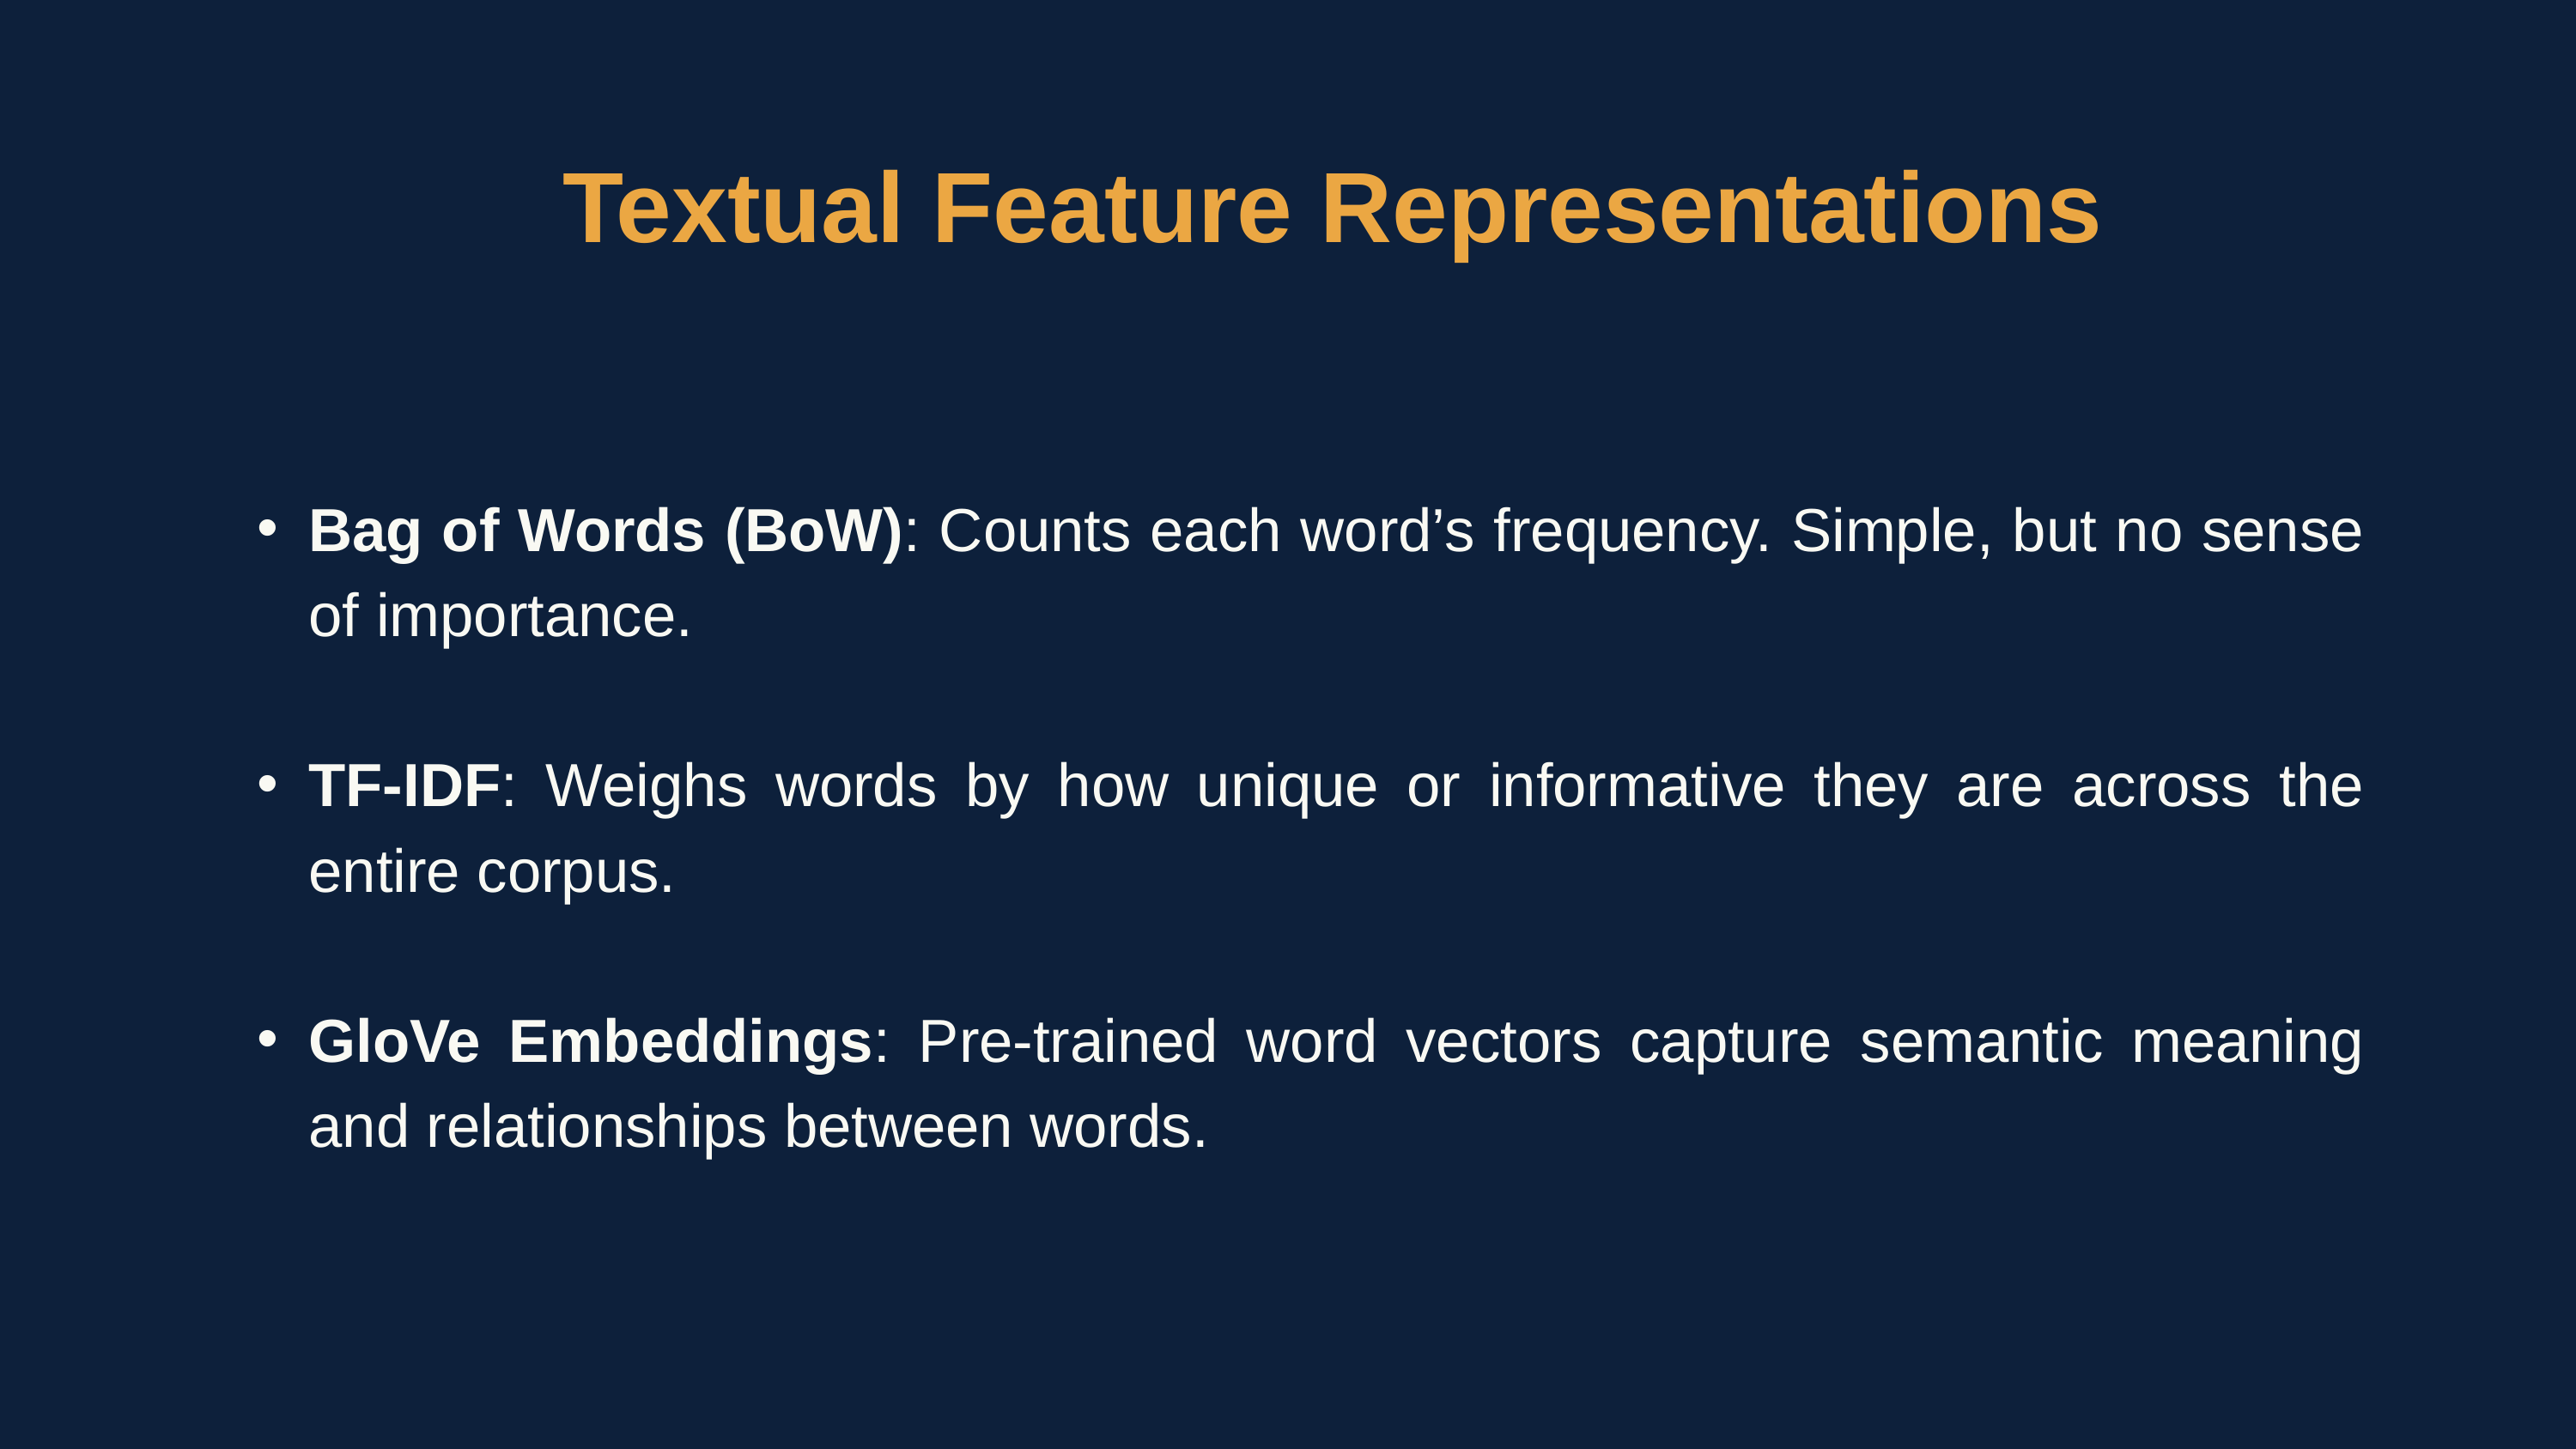

Textual Feature Representations
Bag of Words (BoW): Counts each word’s frequency. Simple, but no sense of importance.

TF-IDF: Weighs words by how unique or informative they are across the entire corpus.

GloVe Embeddings: Pre-trained word vectors capture semantic meaning and relationships between words.